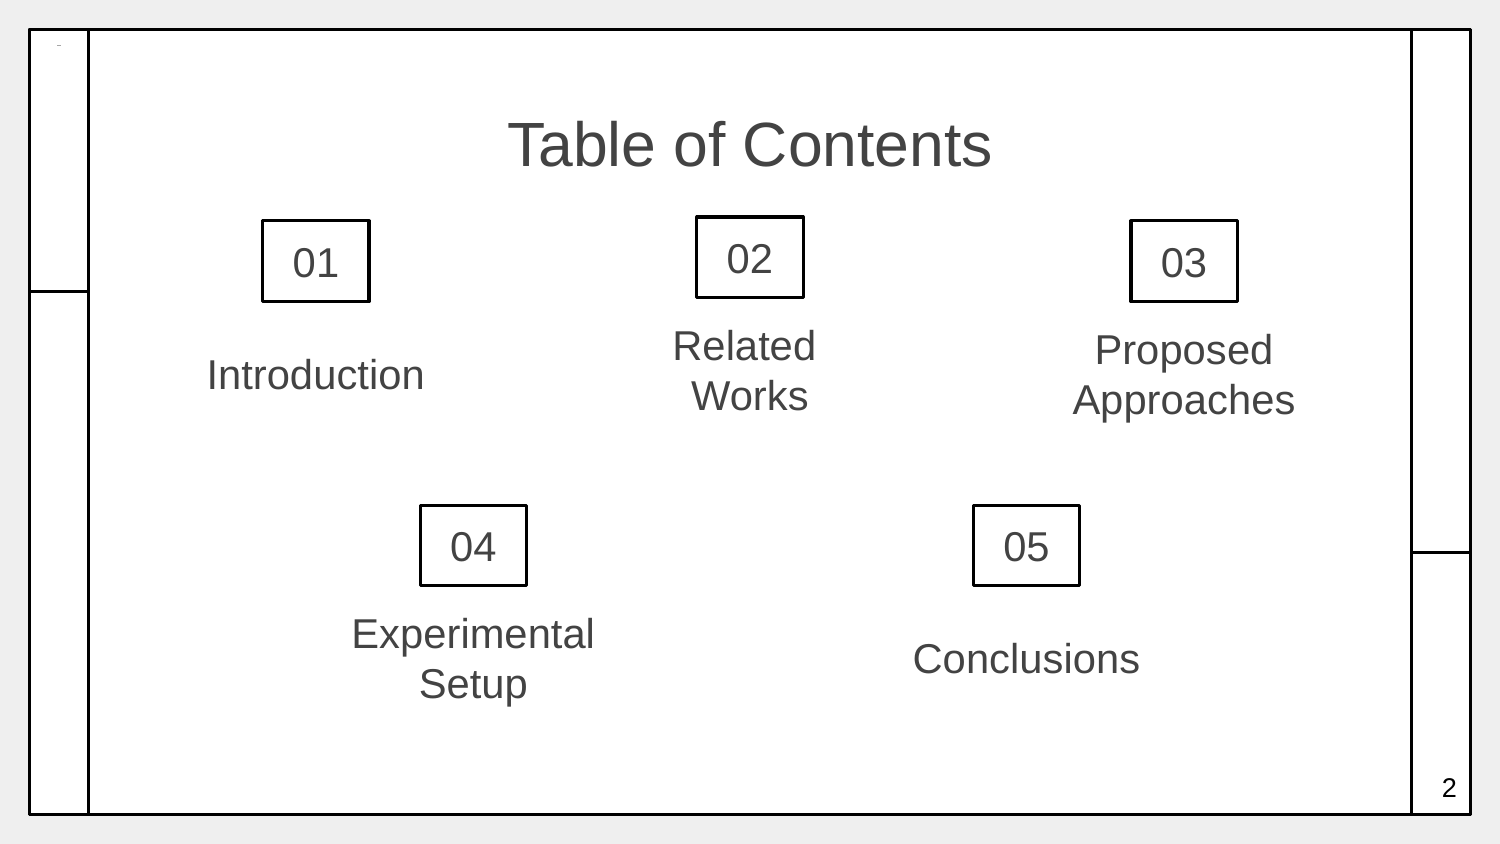

Table of Contents
02
01
03
Related
Works
# Introduction
Proposed Approaches
04
05

Experimental
Setup
Conclusions
2